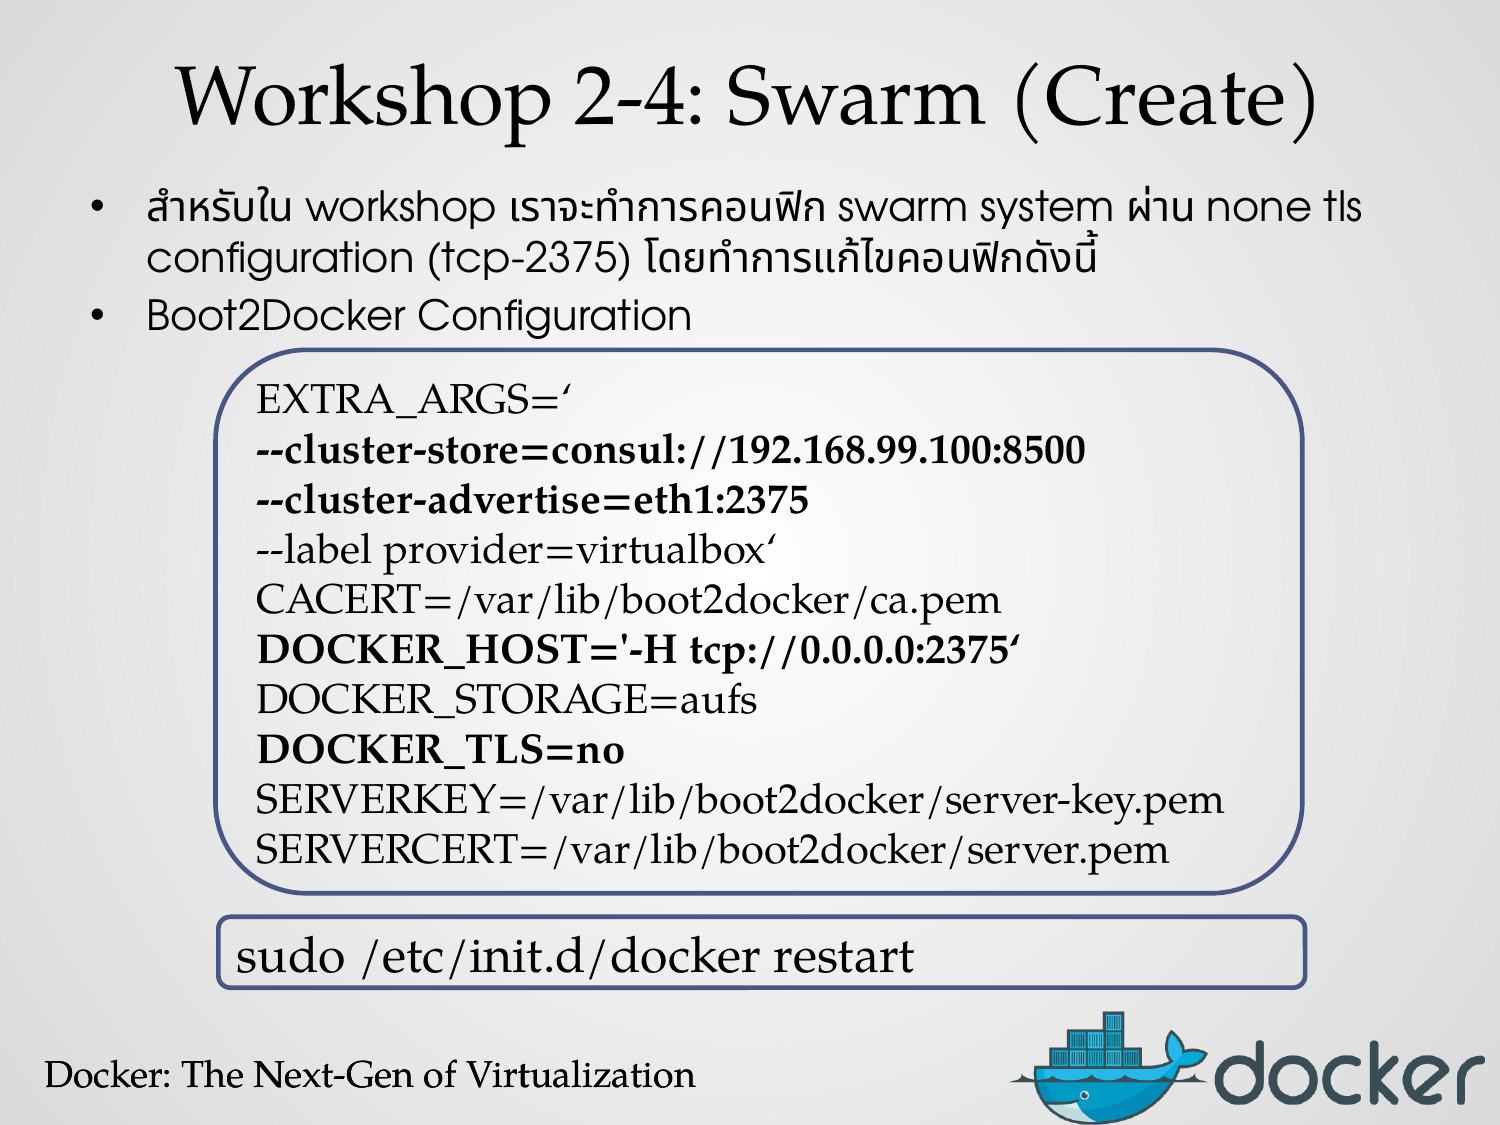

# Workshop 2-4: Swarm (Create)
สำหรับใน workshop เราจะทำการคอนฟิก swarm system ผ่าน none tls configuration (tcp-2375) โดยทำการแก้ไขคอนฟิกดังนี้
Boot2Docker Configuration

EXTRA_ARGS=‘
--cluster-store=consul://192.168.99.100:8500
--cluster-advertise=eth1:2375
--label provider=virtualbox‘
CACERT=/var/lib/boot2docker/ca.pem
DOCKER_HOST='-H tcp://0.0.0.0:2375‘
DOCKER_STORAGE=aufs
DOCKER_TLS=no
SERVERKEY=/var/lib/boot2docker/server-key.pem
SERVERCERT=/var/lib/boot2docker/server.pem
sudo /etc/init.d/docker restart
Docker: The Next-Gen of Virtualization
Docker: The Next-Gen of Virtualization